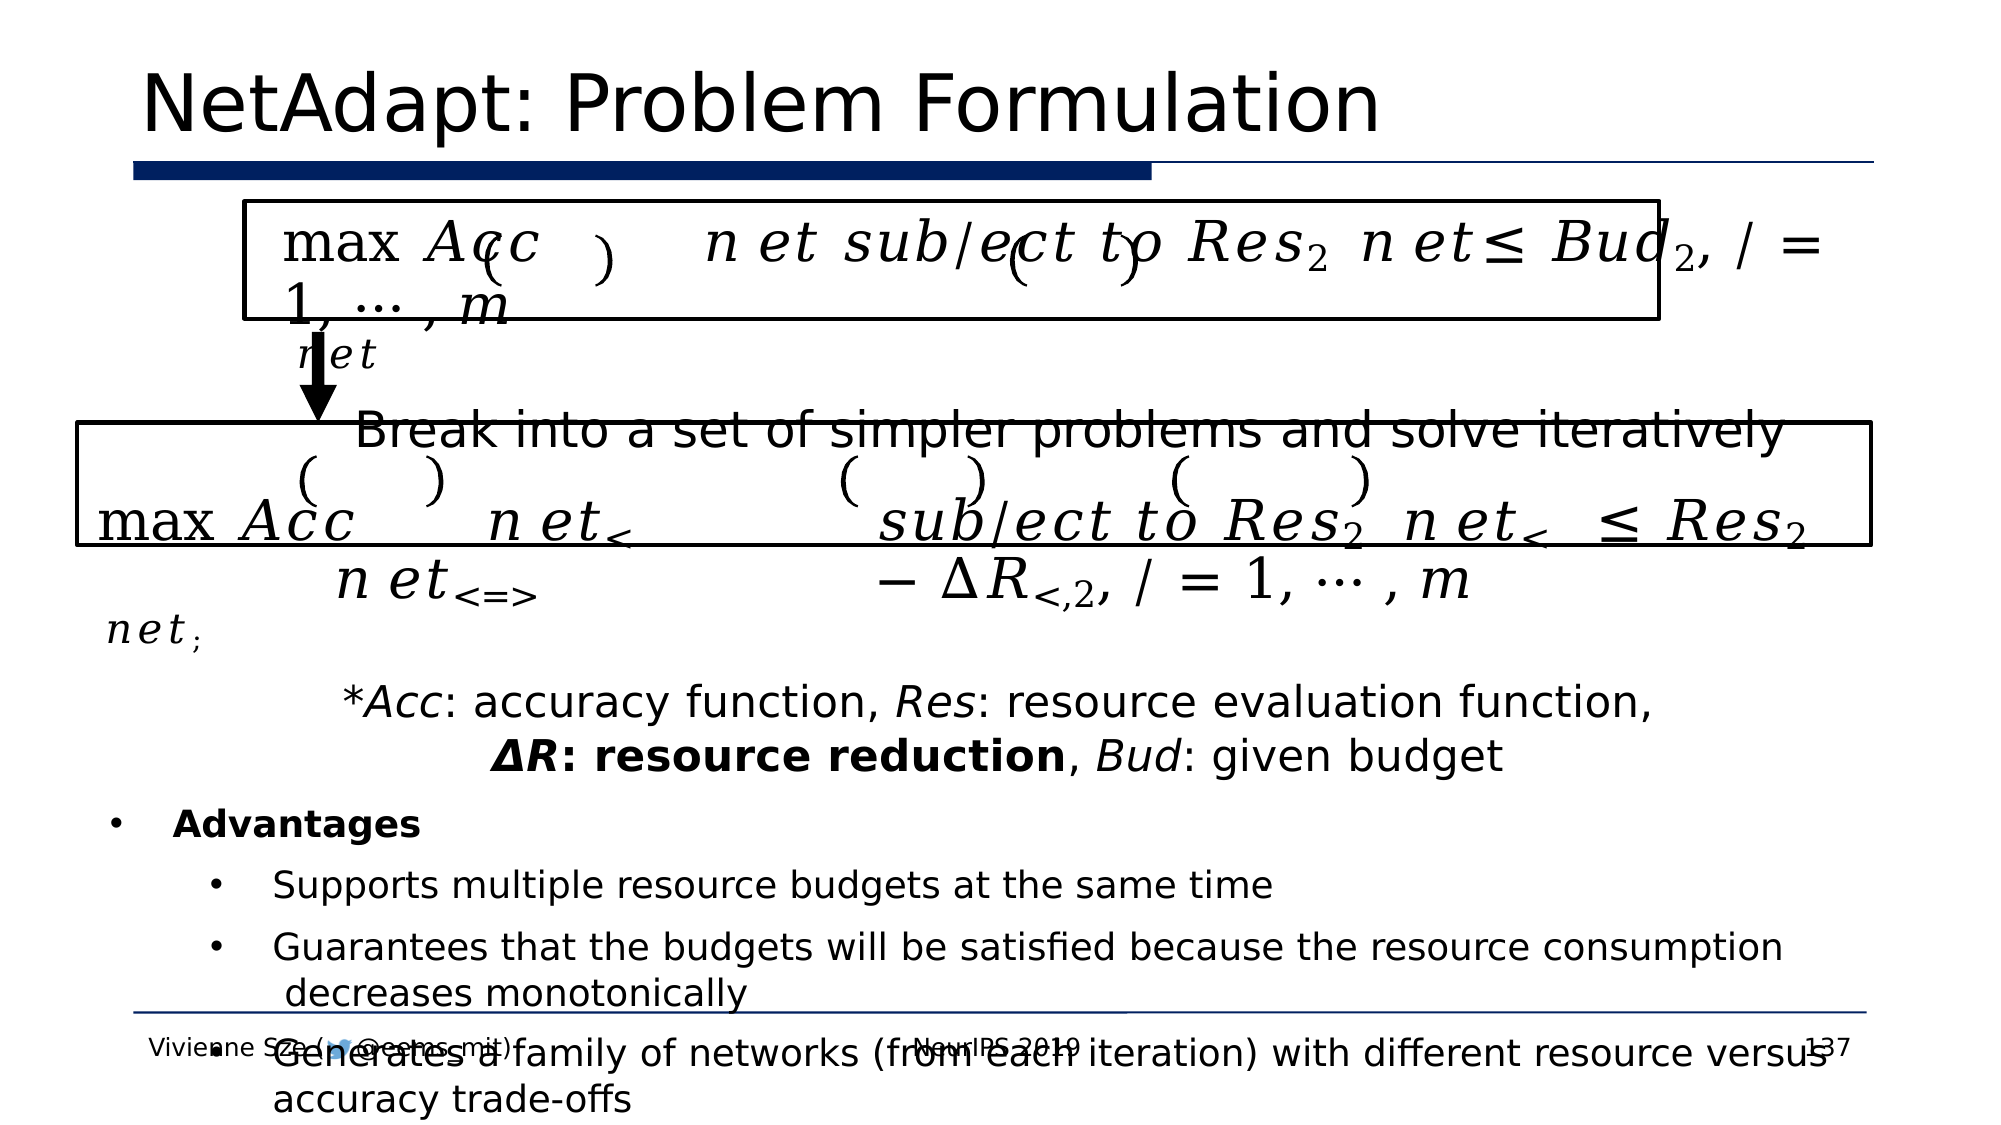

# NetAdapt: Problem Formulation

max 𝐴𝑐𝑐	𝑛𝑒𝑡	𝑠𝑢𝑏/𝑒𝑐𝑡 𝑡𝑜 𝑅𝑒𝑠2	𝑛𝑒𝑡	≤ 𝐵𝑢𝑑2, / = 1, ⋯ , 𝑚
𝑛𝑒𝑡
Break into a set of simpler problems and solve iteratively
max 𝐴𝑐𝑐	𝑛𝑒𝑡<	𝑠𝑢𝑏/𝑒𝑐𝑡 𝑡𝑜 𝑅𝑒𝑠2	𝑛𝑒𝑡<	≤ 𝑅𝑒𝑠2	𝑛𝑒𝑡<=>	− ∆𝑅<,2, / = 1, ⋯ , 𝑚
𝑛𝑒𝑡;
*Acc: accuracy function, Res: resource evaluation function,
ΔR: resource reduction, Bud: given budget
Advantages
Supports multiple resource budgets at the same time
Guarantees that the budgets will be satisfied because the resource consumption  decreases monotonically
Generates a family of networks (from each iteration) with different resource versus  accuracy trade-offs

Vivienne Sze (
@eems_mit)
NeurIPS 2019
137